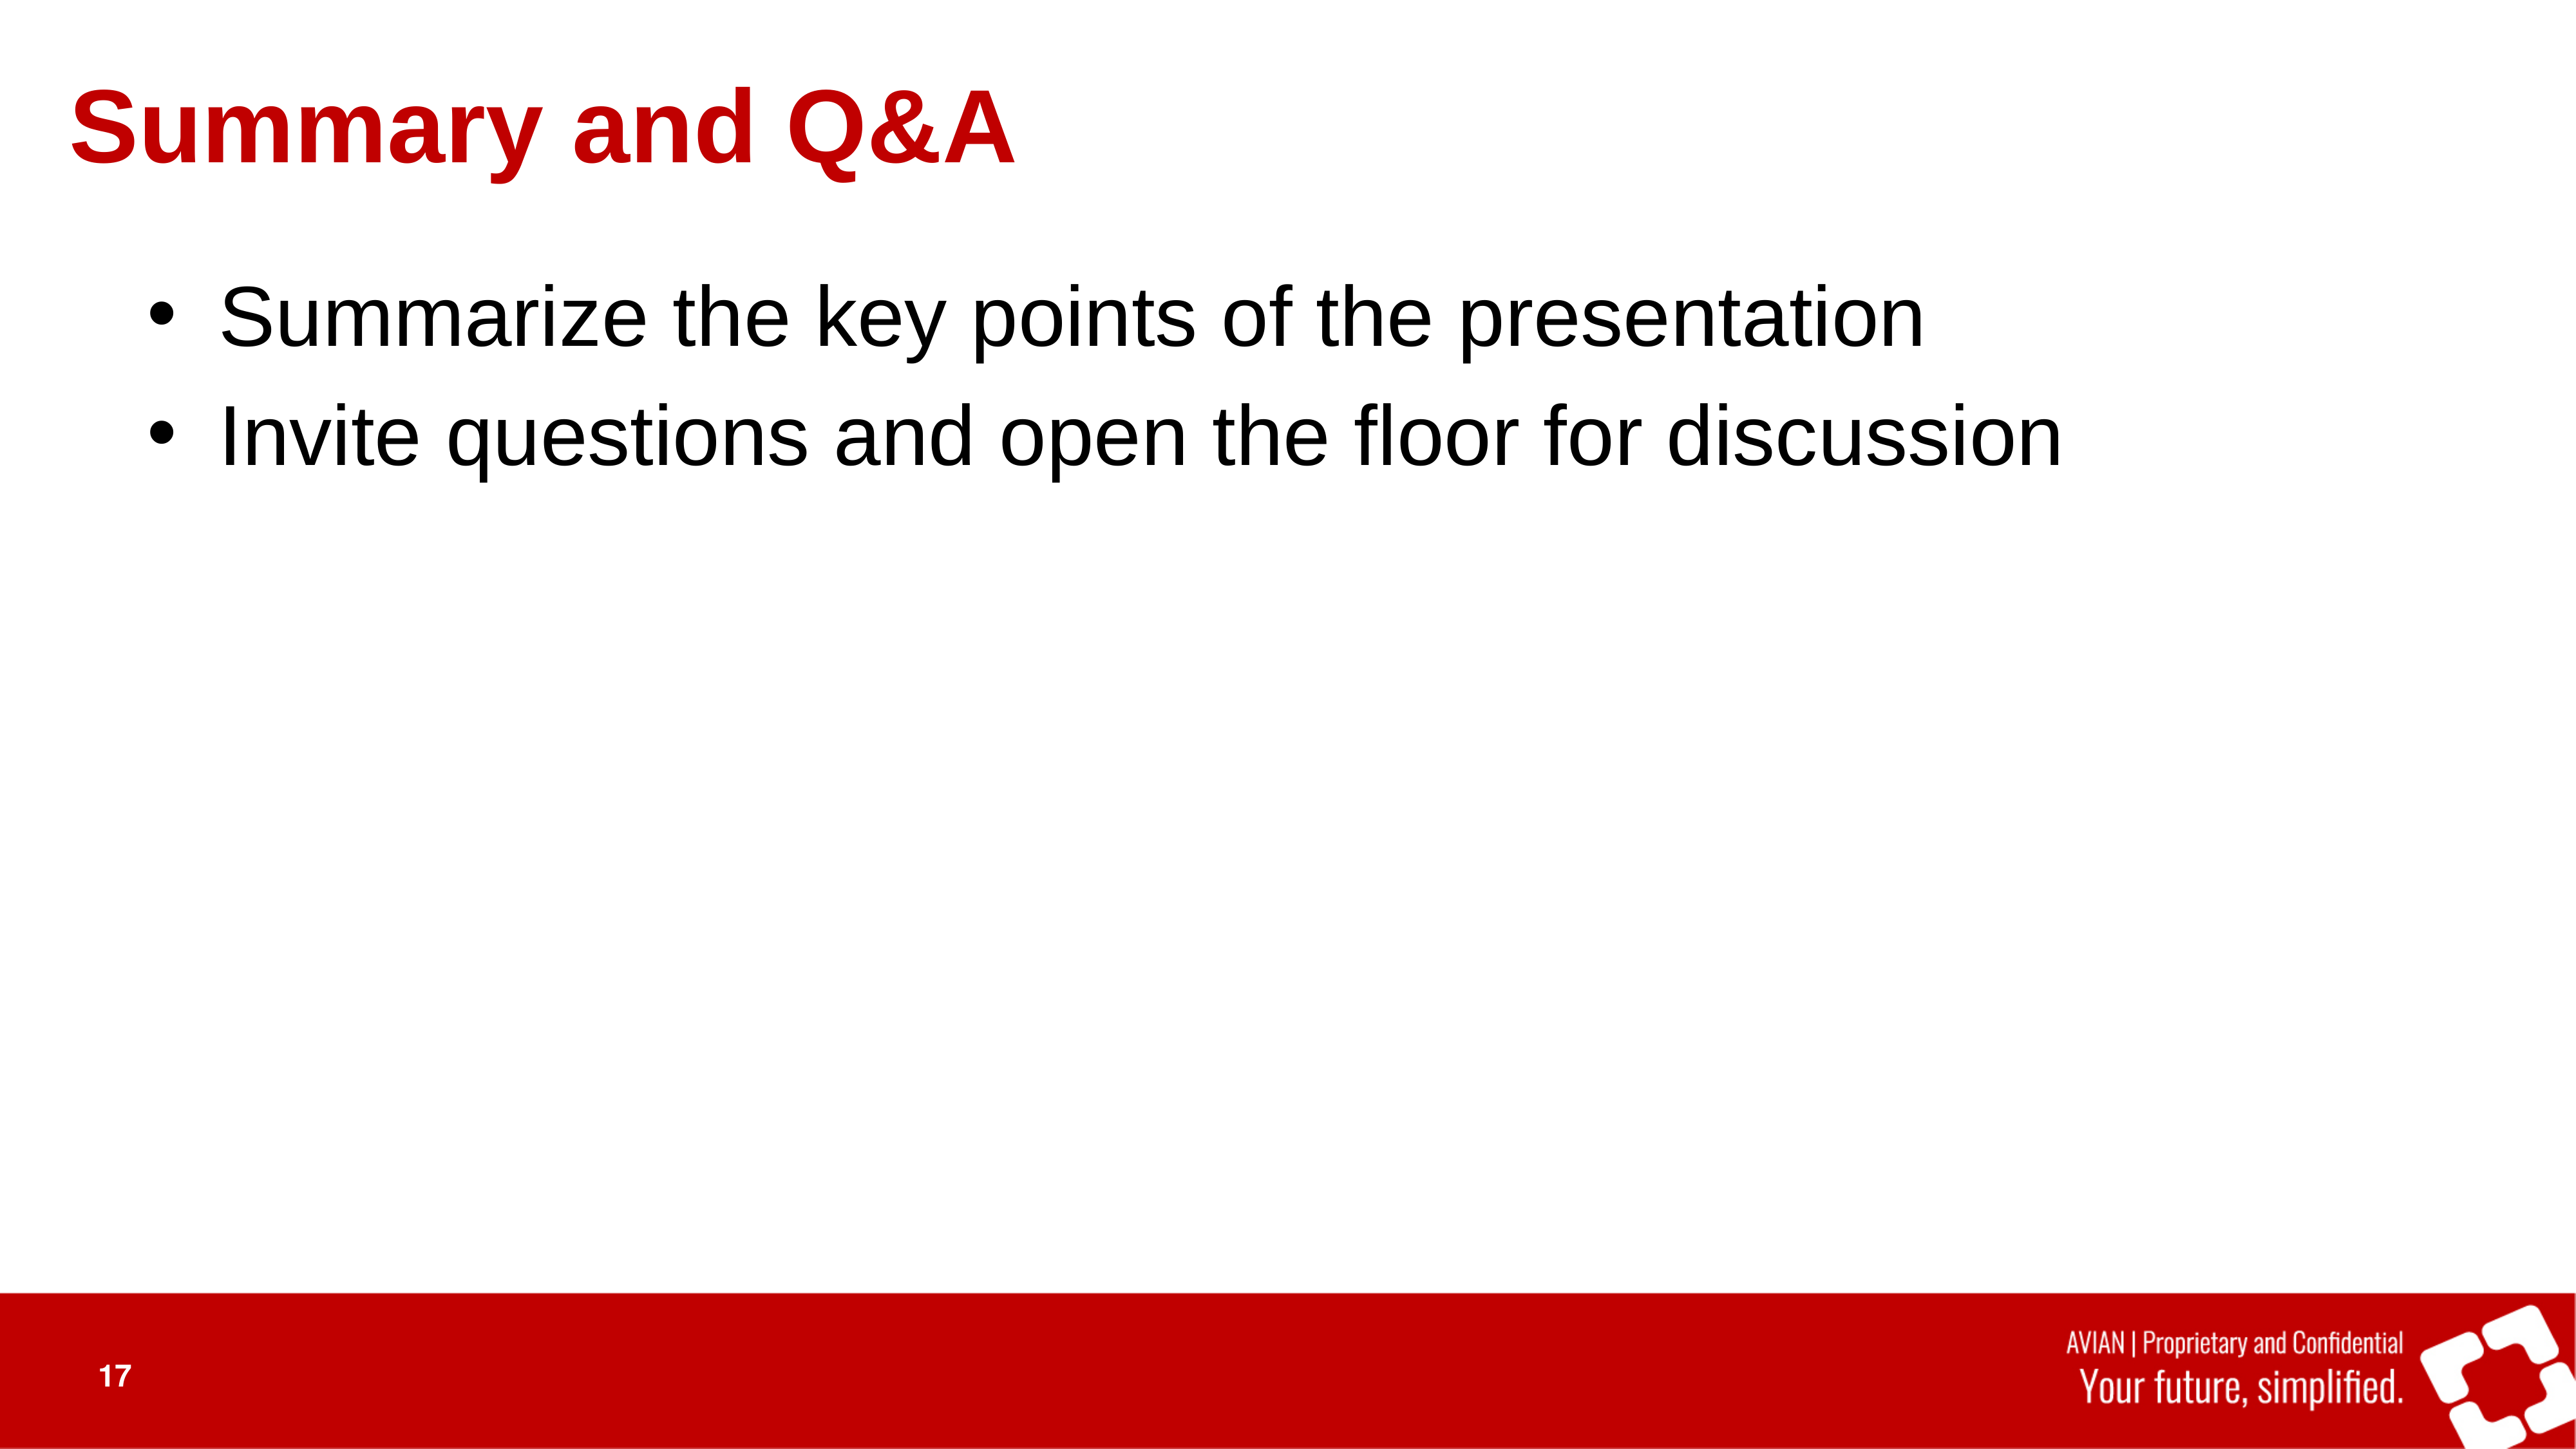

# Summary and Q&A
Summarize the key points of the presentation
Invite questions and open the floor for discussion

17